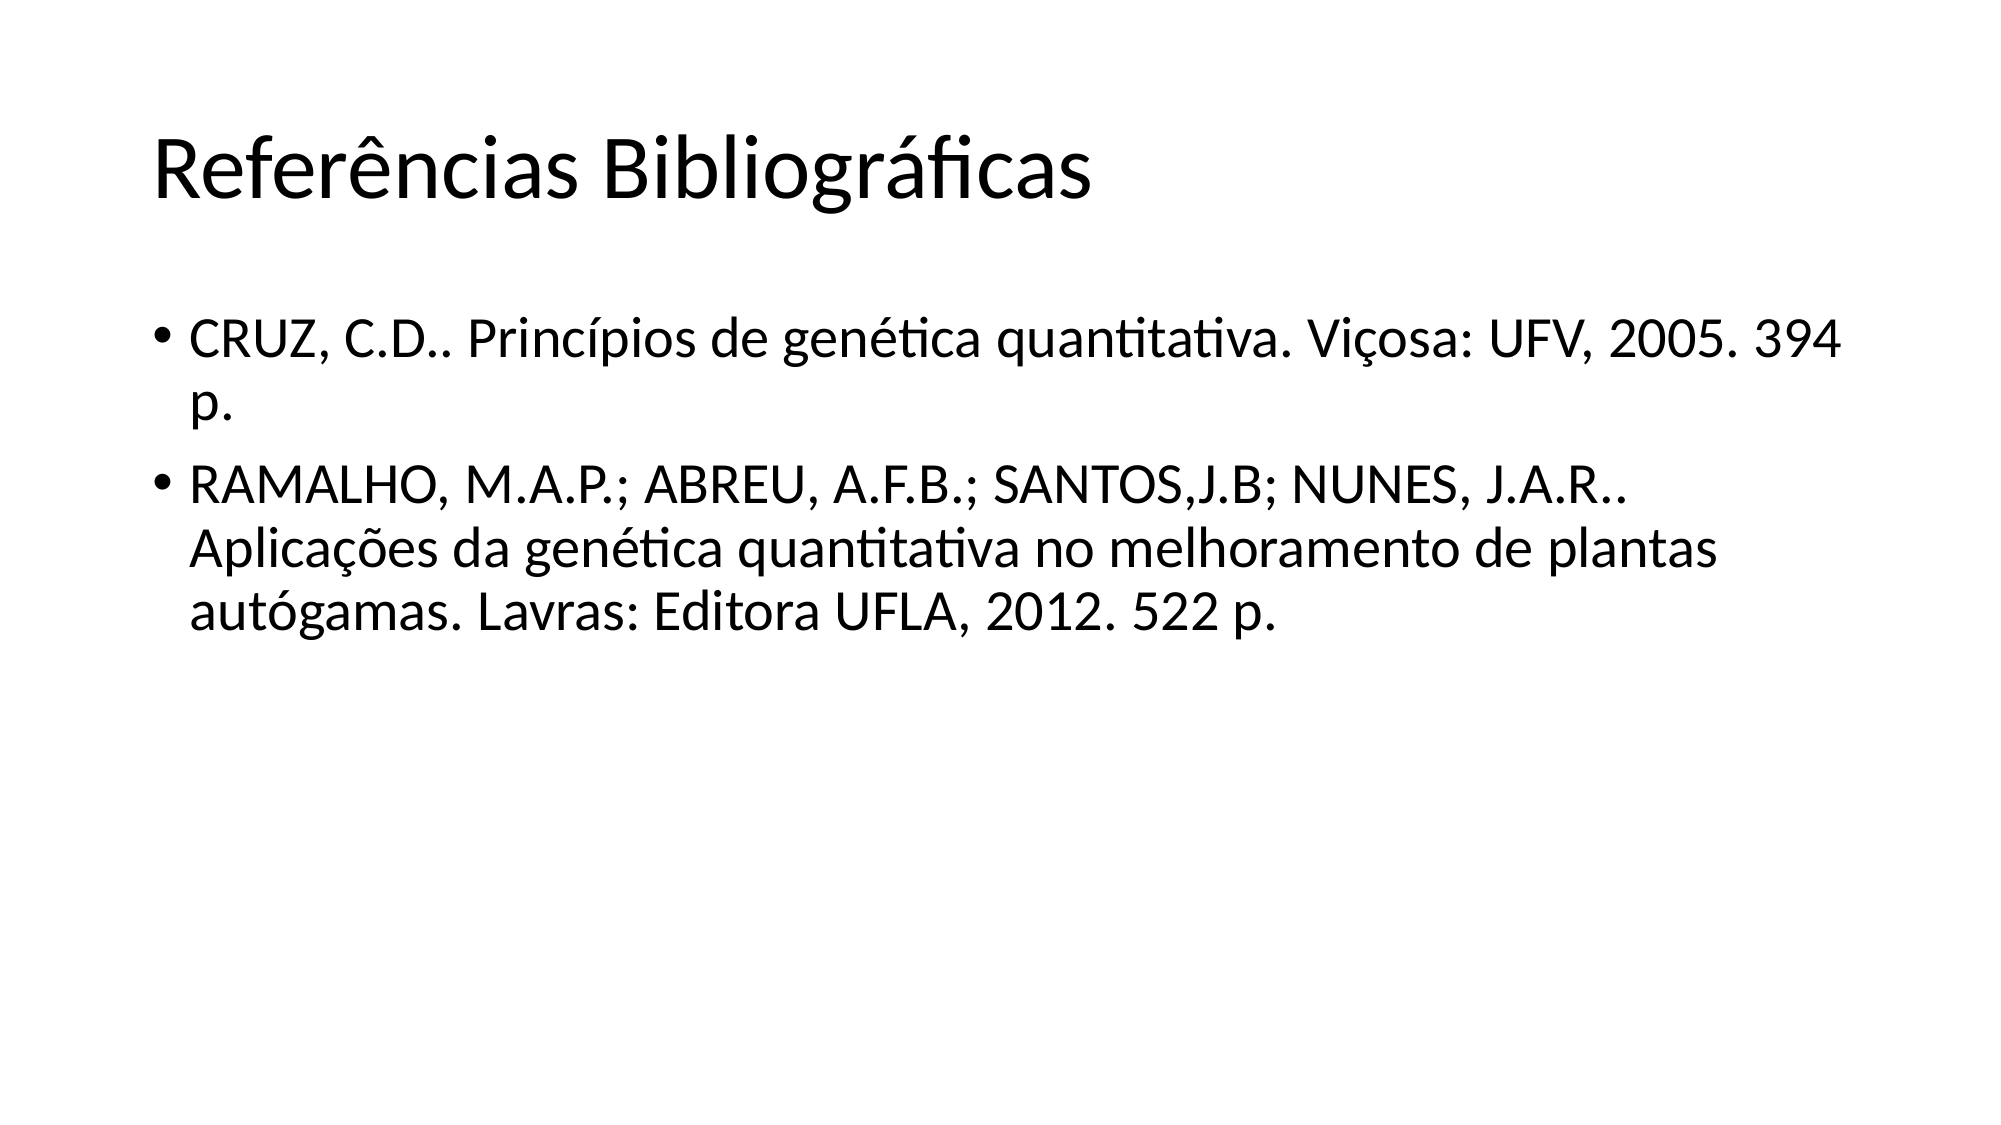

# Referências Bibliográficas
CRUZ, C.D.. Princípios de genética quantitativa. Viçosa: UFV, 2005. 394 p.
RAMALHO, M.A.P.; ABREU, A.F.B.; SANTOS,J.B; NUNES, J.A.R.. Aplicações da genética quantitativa no melhoramento de plantas autógamas. Lavras: Editora UFLA, 2012. 522 p.